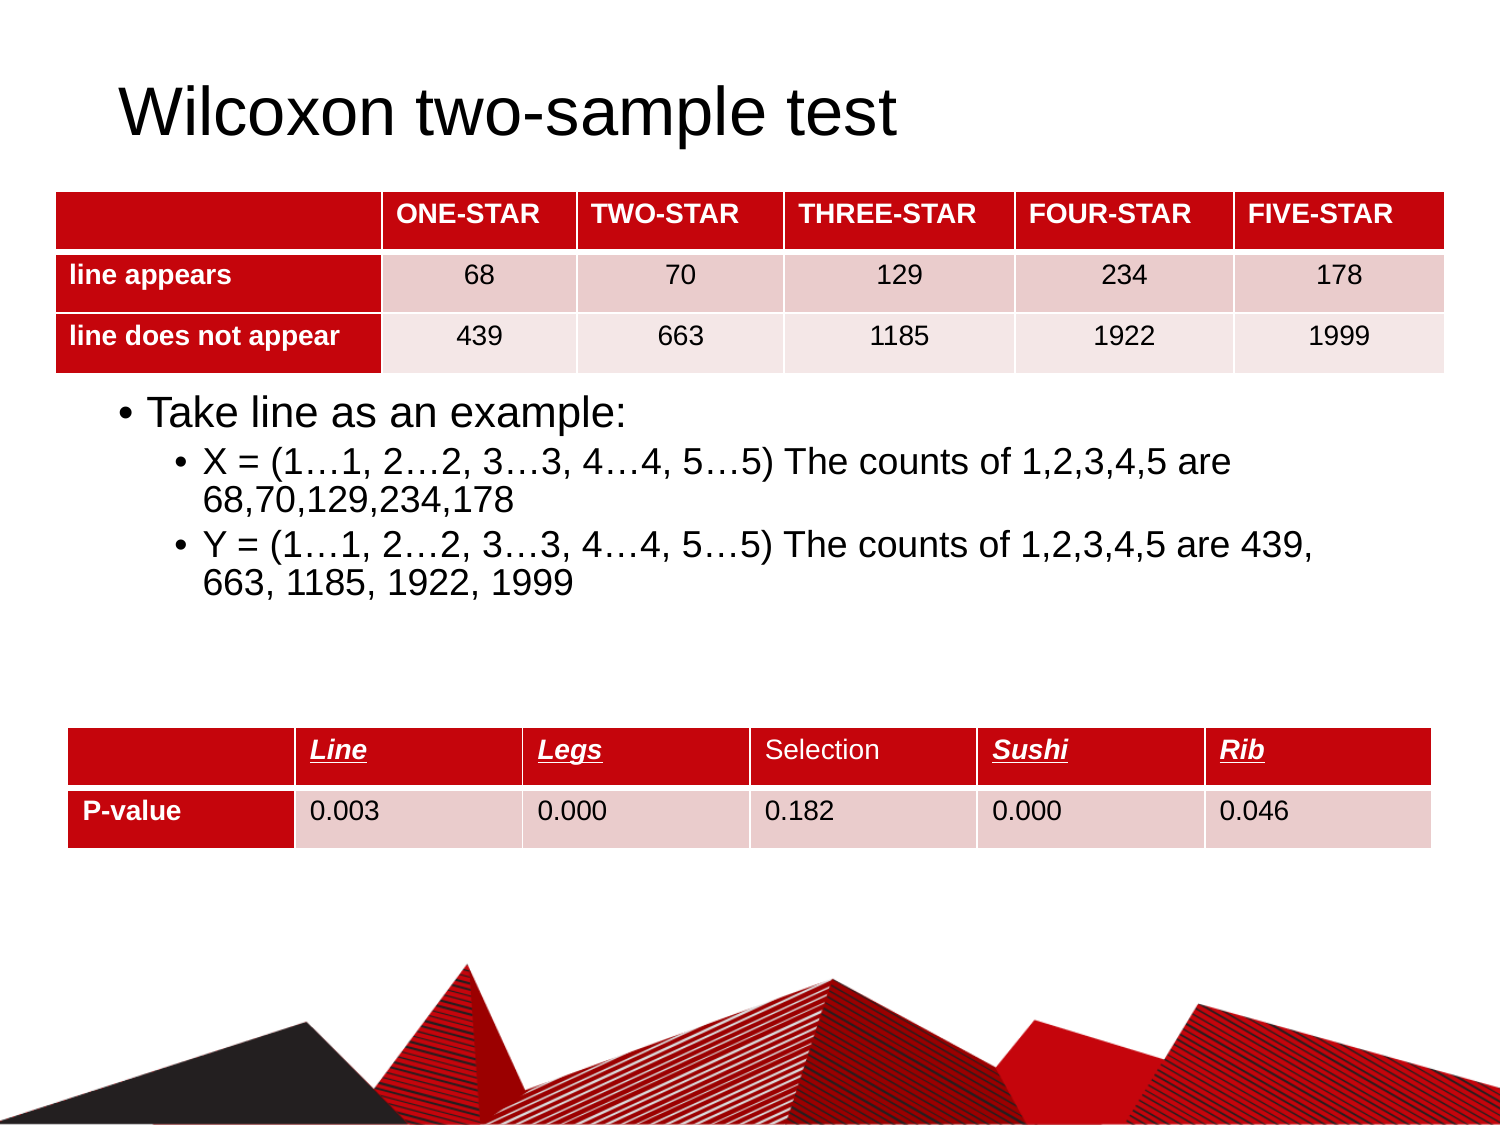

# Wilcoxon two-sample test
|  | ONE-STAR | TWO-STAR | THREE-STAR | FOUR-STAR | FIVE-STAR |
| --- | --- | --- | --- | --- | --- |
| line appears | 68 | 70 | 129 | 234 | 178 |
| line does not appear | 439 | 663 | 1185 | 1922 | 1999 |

Take line as an example:
X = (1…1, 2…2, 3…3, 4…4, 5…5) The counts of 1,2,3,4,5 are 68,70,129,234,178
Y = (1…1, 2…2, 3…3, 4…4, 5…5) The counts of 1,2,3,4,5 are 439, 663, 1185, 1922, 1999

|  | Line | Legs | Selection | Sushi | Rib |
| --- | --- | --- | --- | --- | --- |
| P-value | 0.003 | 0.000 | 0.182 | 0.000 | 0.046 |